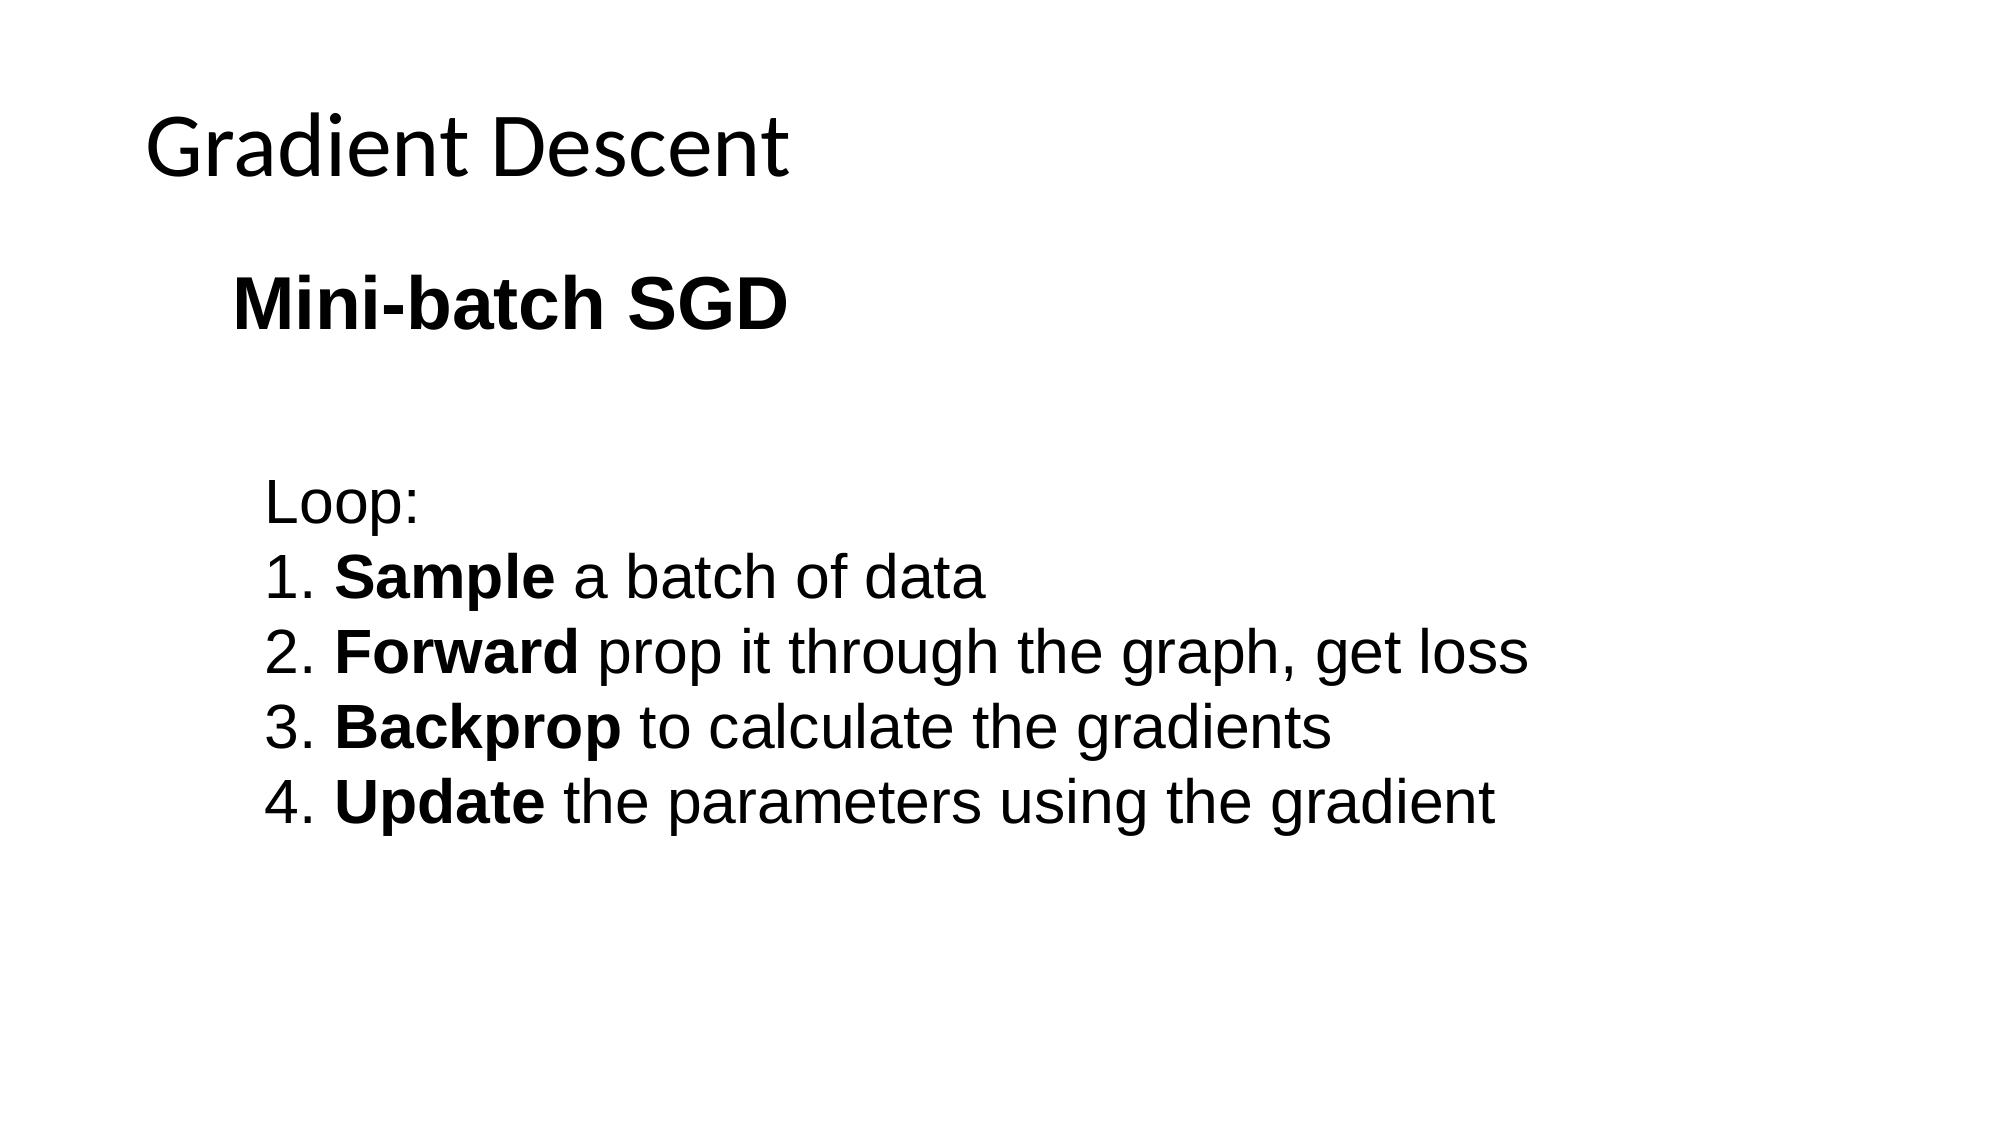

Gradient Descent
Mini-batch SGD
Loop:
1. Sample a batch of data
2. Forward prop it through the graph, get loss
3. Backprop to calculate the gradients
4. Update the parameters using the gradient